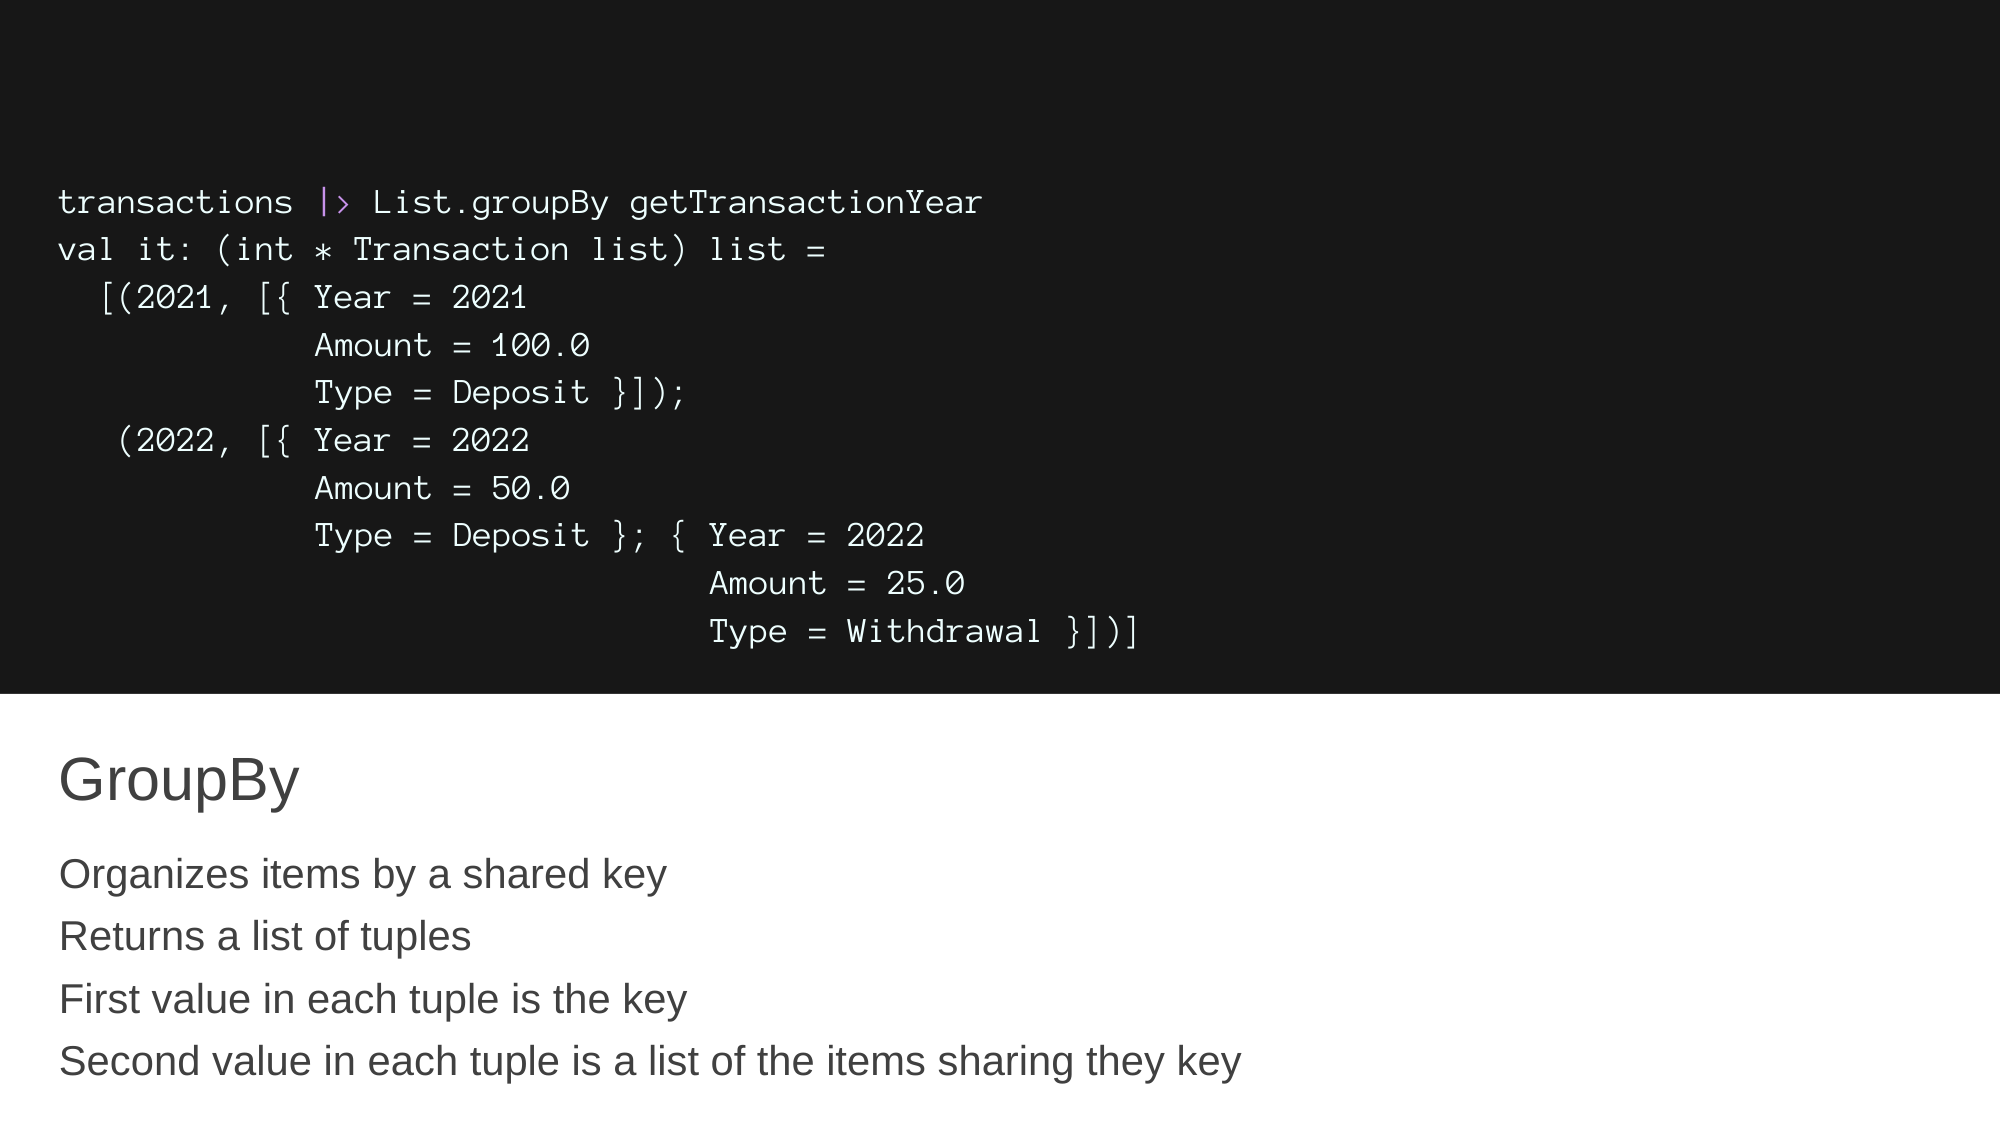

transactions |> List.groupBy getTransactionYear
val it: (int * Transaction list) list =
  [(2021, [{ Year = 2021
             Amount = 100.0
             Type = Deposit }]);
   (2022, [{ Year = 2022
             Amount = 50.0
             Type = Deposit }; { Year = 2022
                                 Amount = 25.0
                                 Type = Withdrawal }])]
# GroupBy
Organizes items by a shared key
Returns a list of tuples
First value in each tuple is the key
Second value in each tuple is a list of the items sharing they key